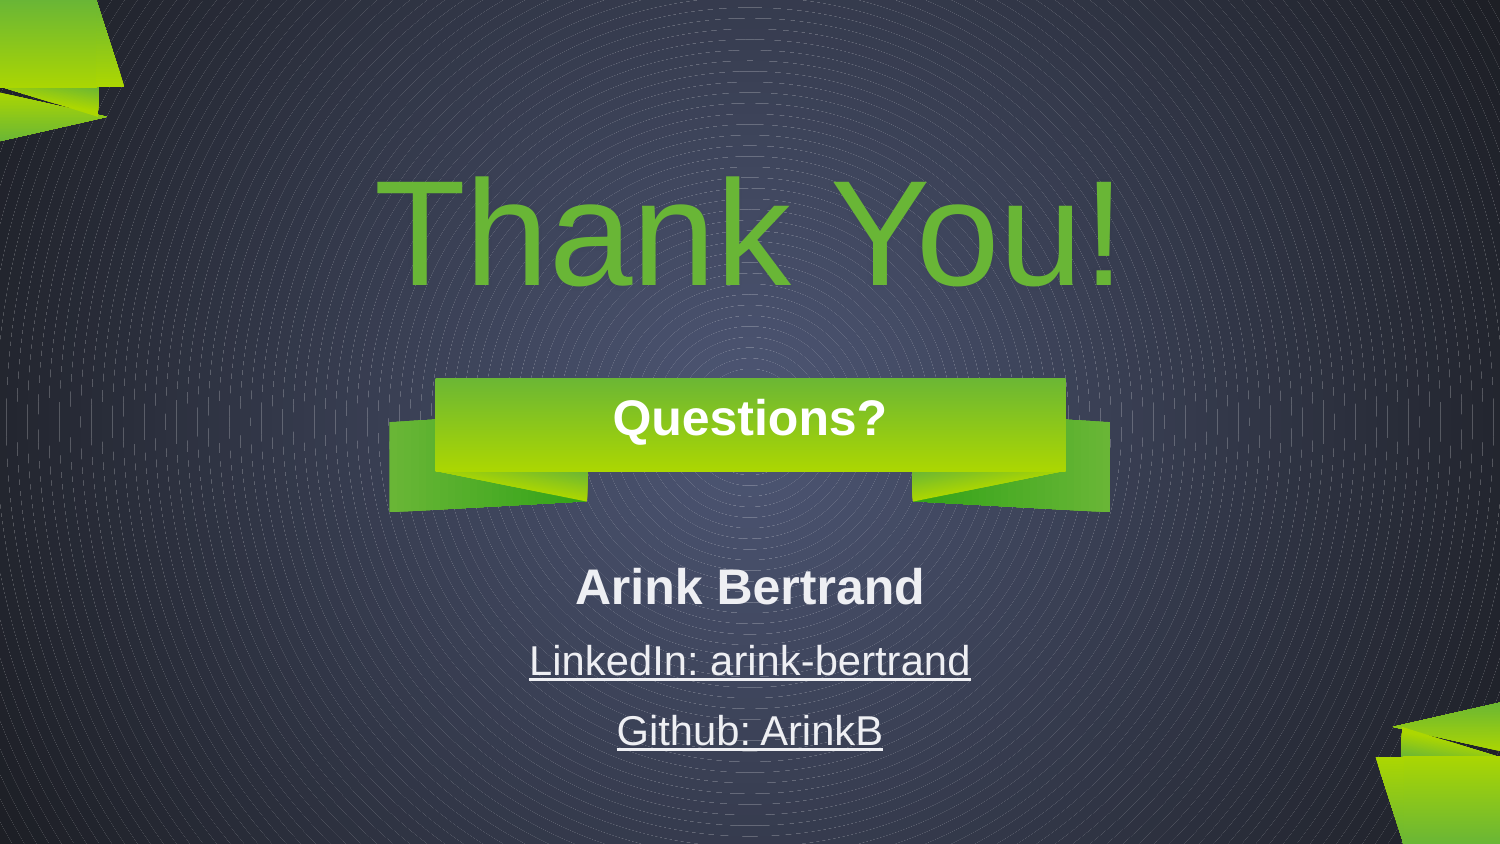

Thank You!

Questions?
Arink Bertrand
LinkedIn: arink-bertrand
Github: ArinkB